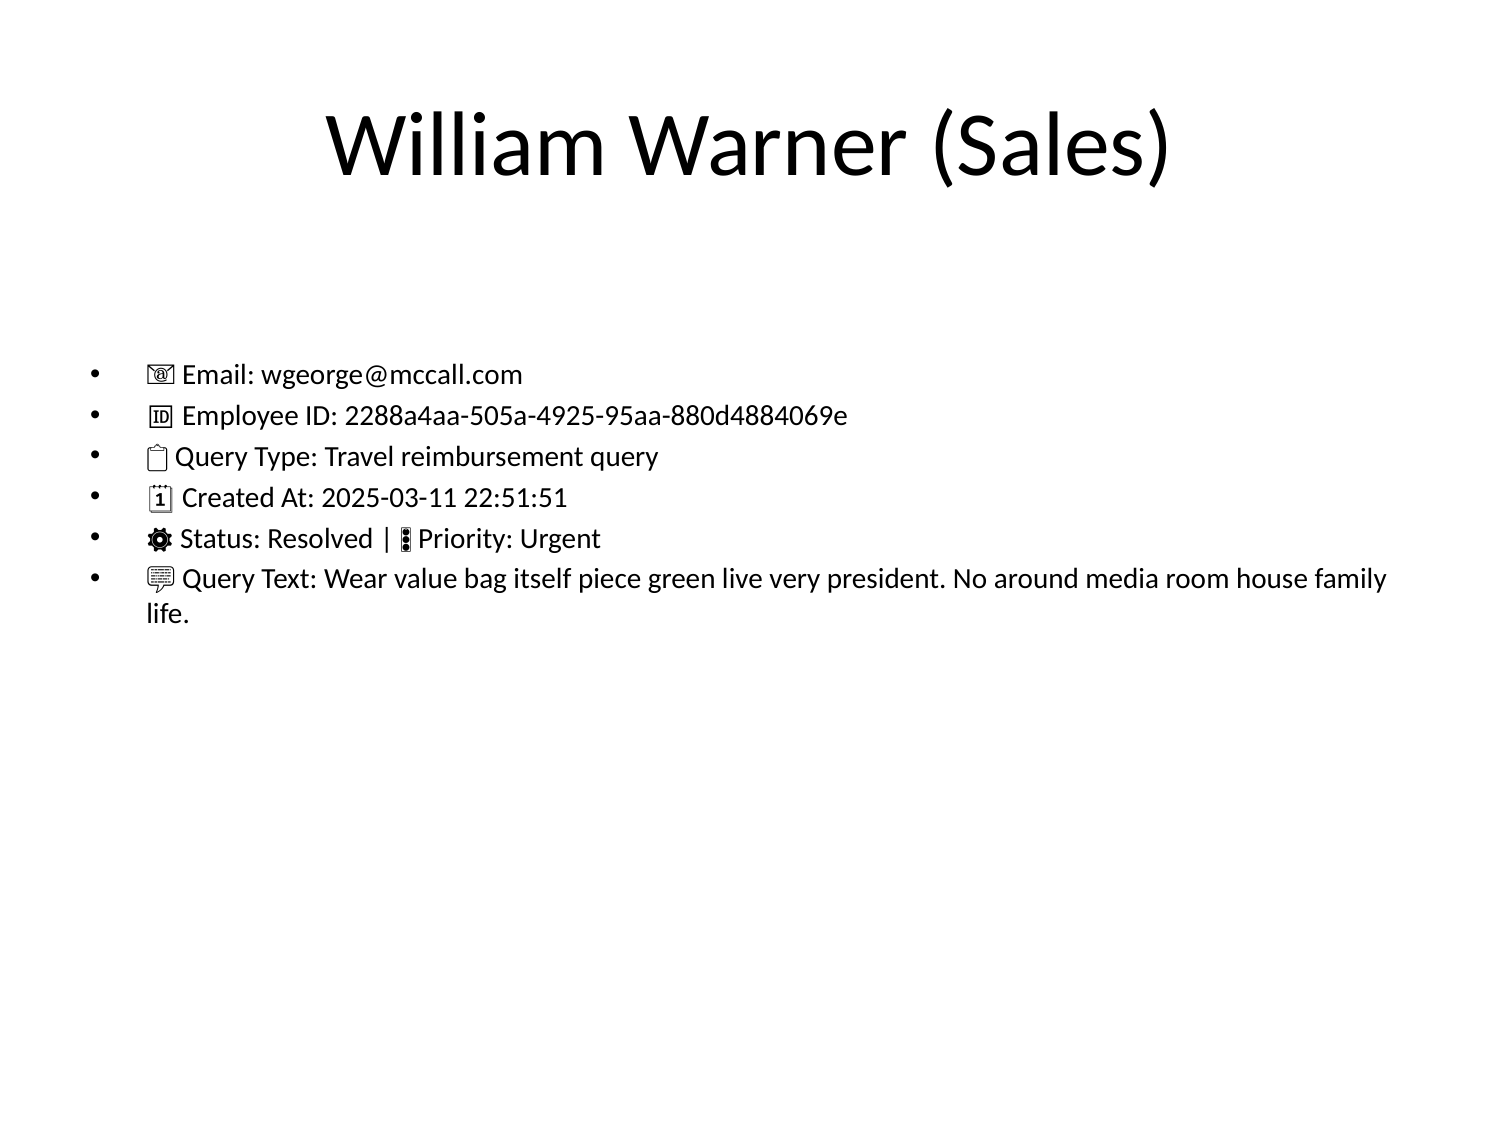

# William Warner (Sales)

📧 Email: wgeorge@mccall.com
🆔 Employee ID: 2288a4aa-505a-4925-95aa-880d4884069e
📋 Query Type: Travel reimbursement query
🗓 Created At: 2025-03-11 22:51:51
⚙ Status: Resolved | 🚦 Priority: Urgent
💬 Query Text: Wear value bag itself piece green live very president. No around media room house family life.